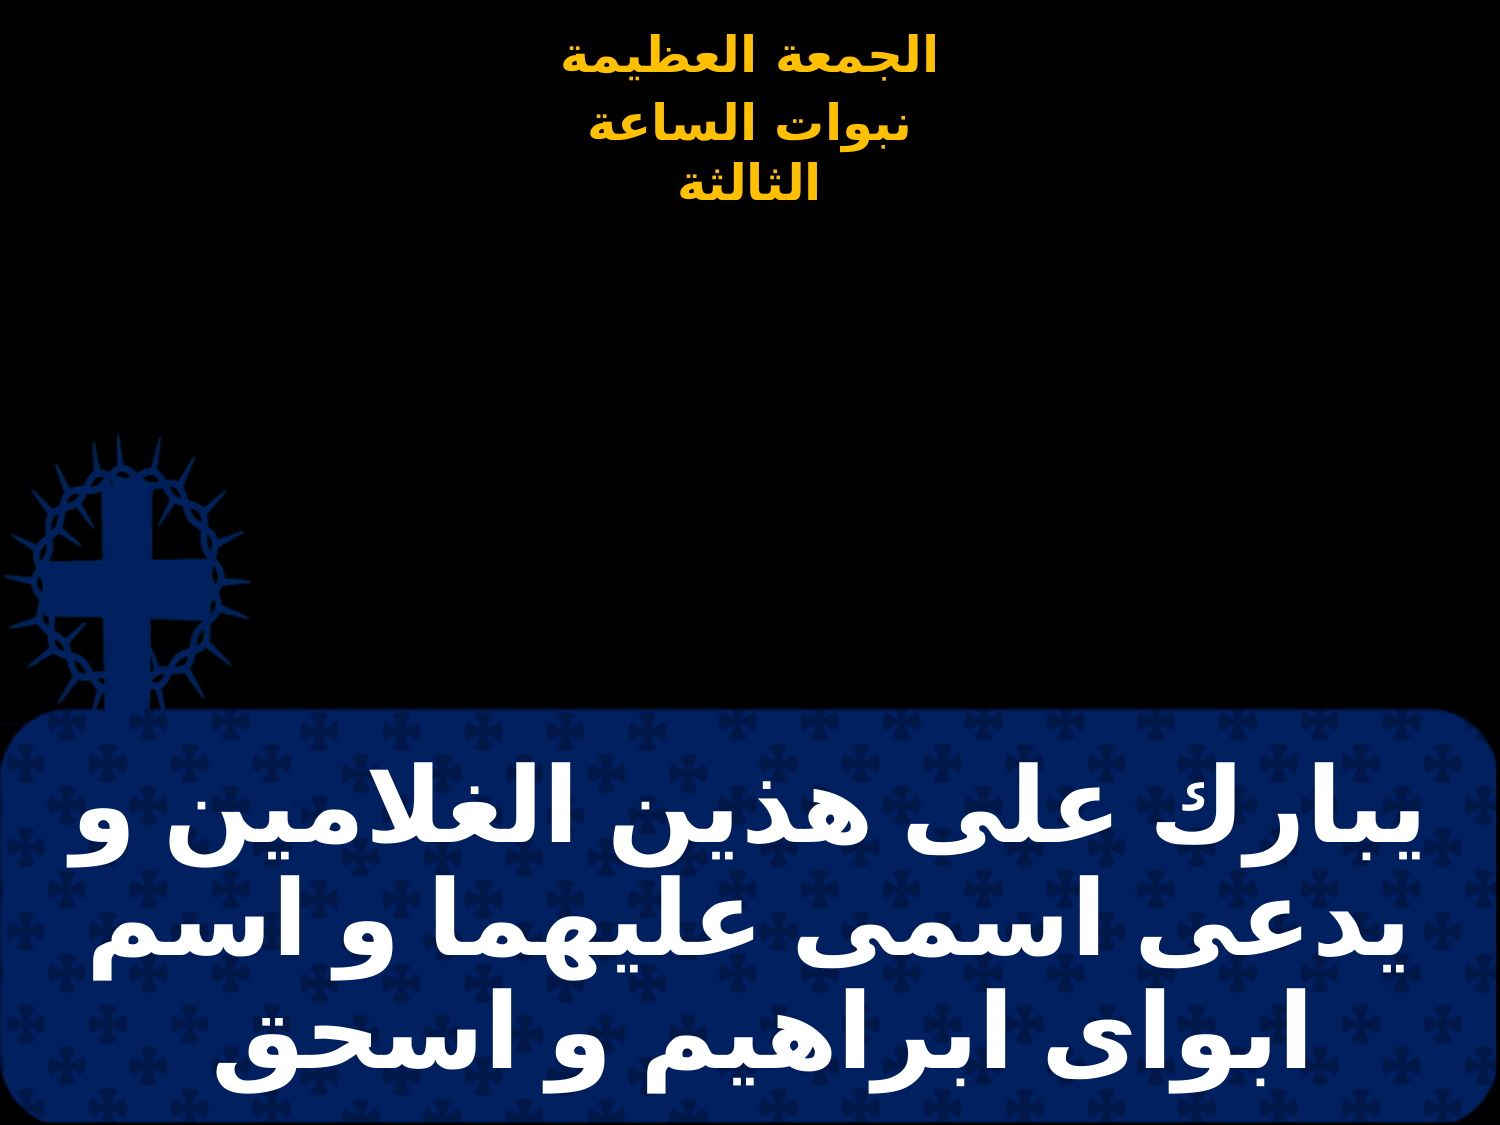

# يبارك على هذين الغلامين و يدعى اسمى عليهما و اسم ابواى ابراهيم و اسحق